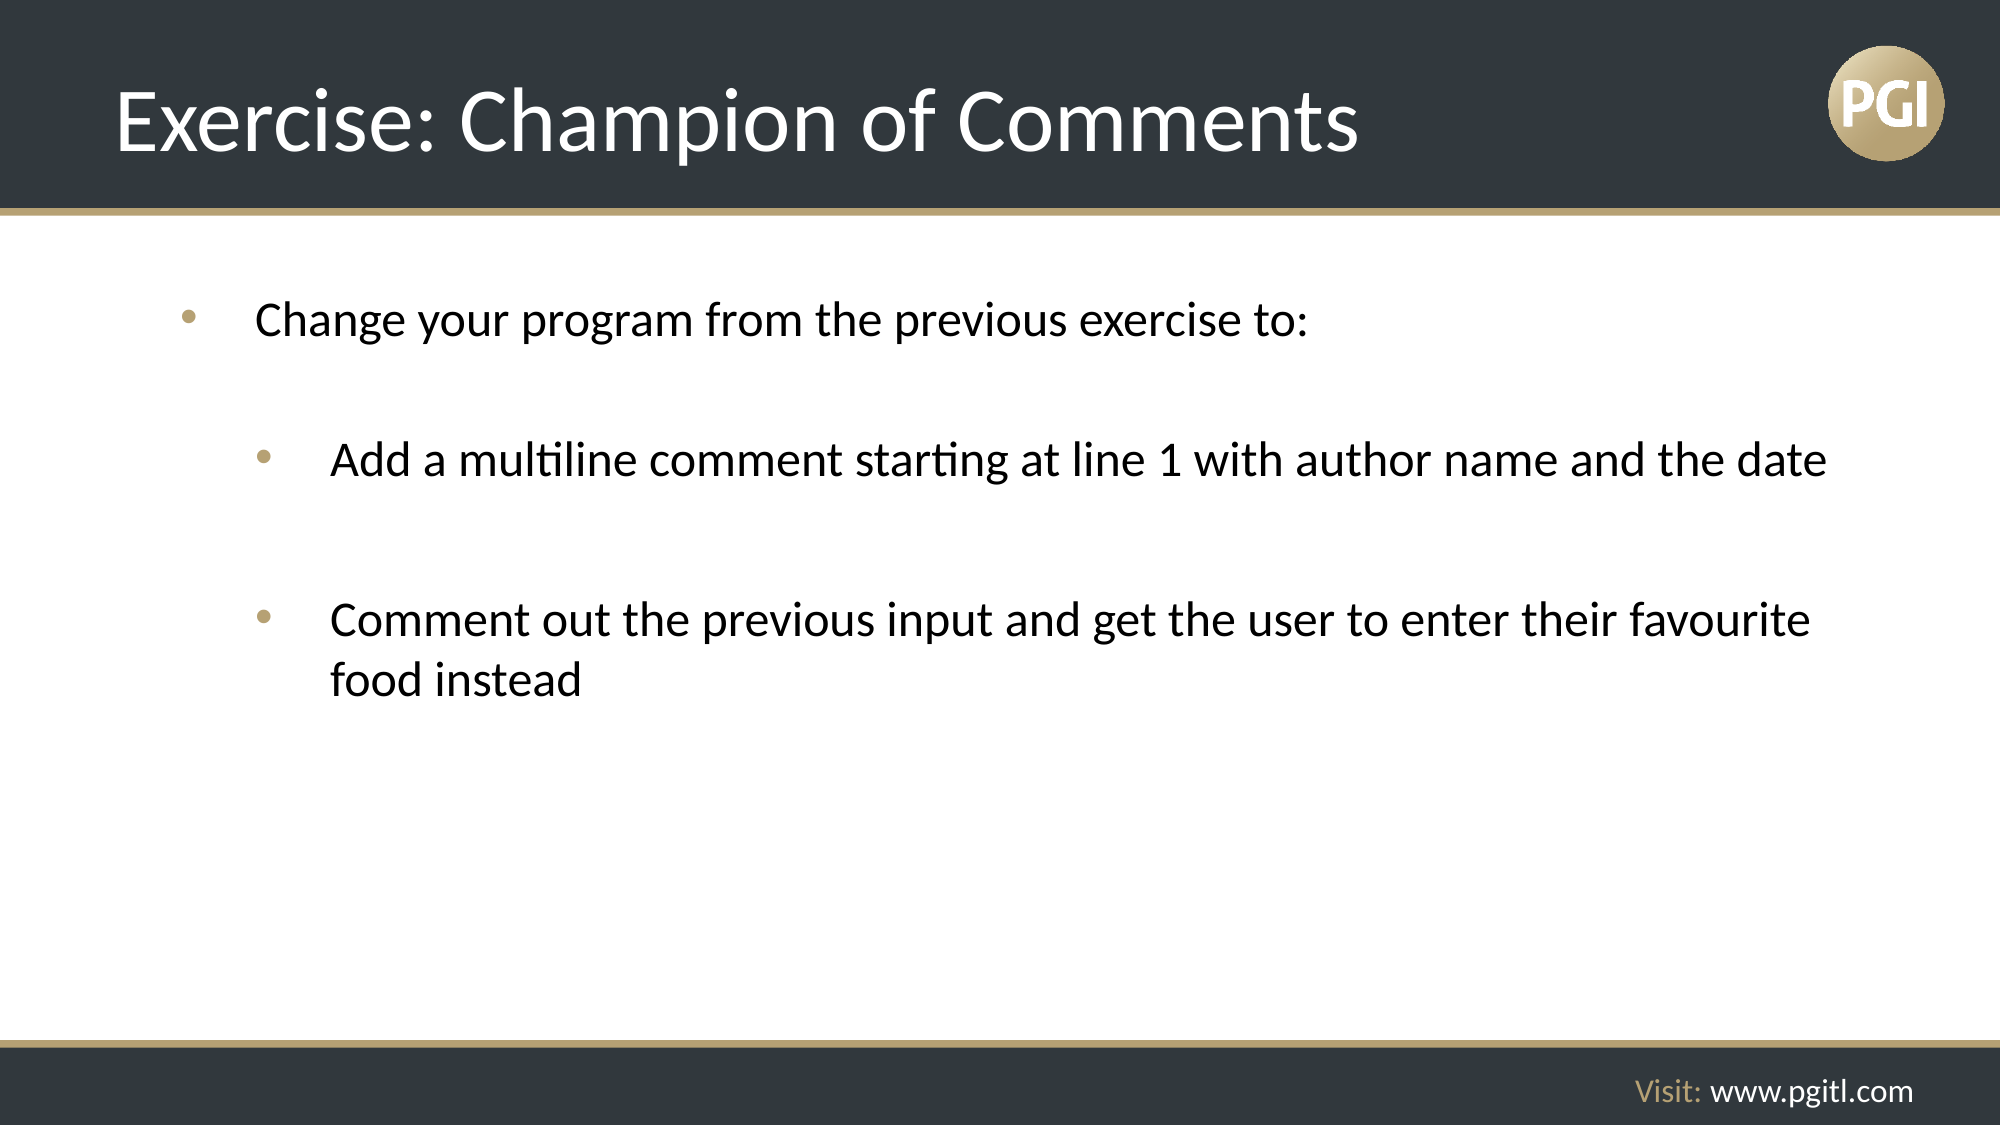

# Exercise: Champion of Comments
Change your program from the previous exercise to:

Add a multiline comment starting at line 1 with author name and the date

Comment out the previous input and get the user to enter their favourite food instead